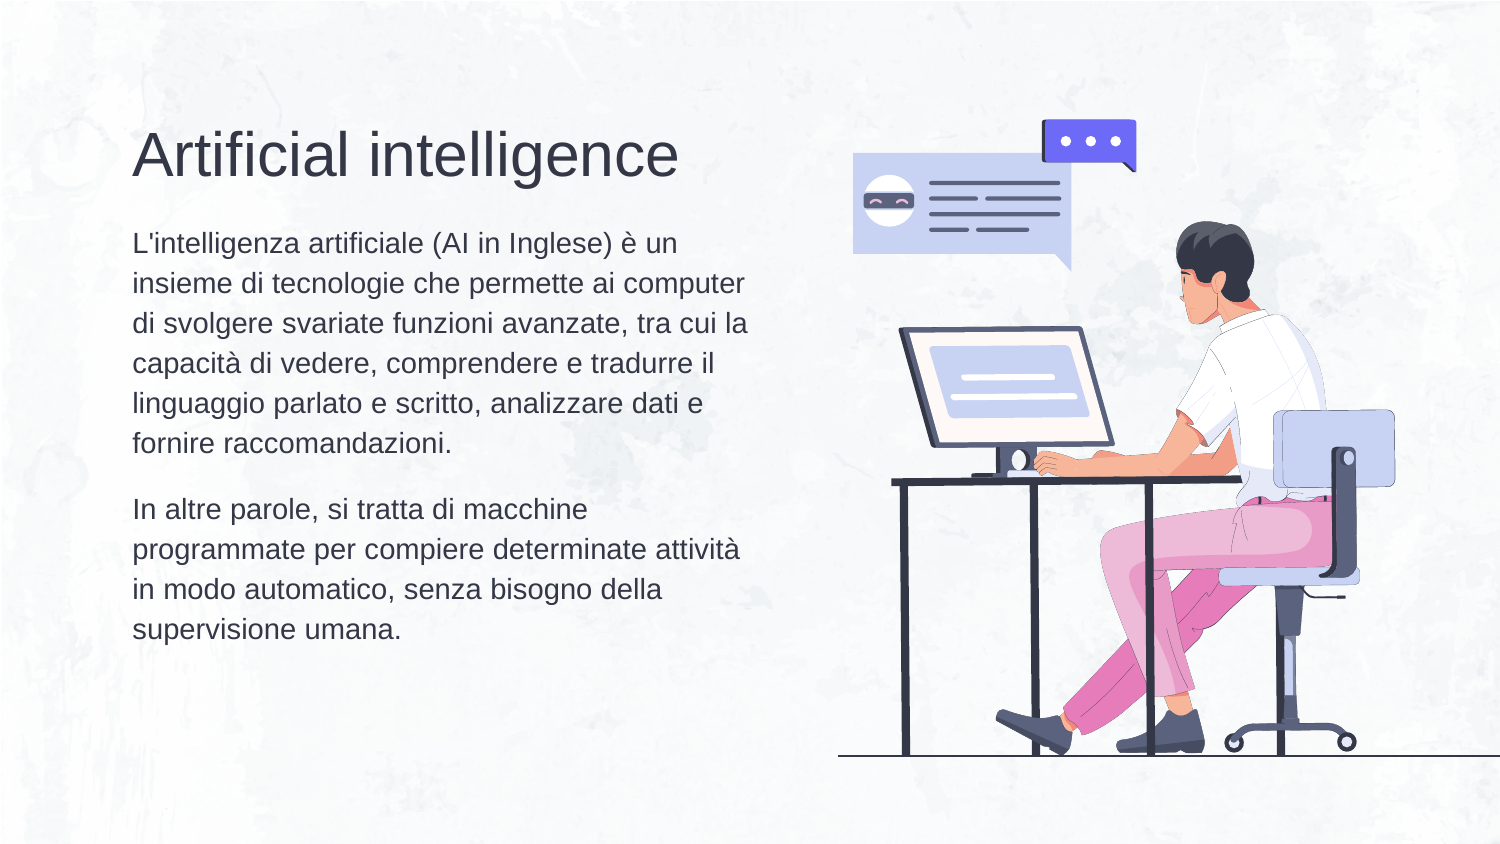

# Artificial intelligence

L'intelligenza artificiale (AI in Inglese) è un insieme di tecnologie che permette ai computer di svolgere svariate funzioni avanzate, tra cui la capacità di vedere, comprendere e tradurre il linguaggio parlato e scritto, analizzare dati e fornire raccomandazioni.
In altre parole, si tratta di macchine programmate per compiere determinate attività in modo automatico, senza bisogno della supervisione umana.